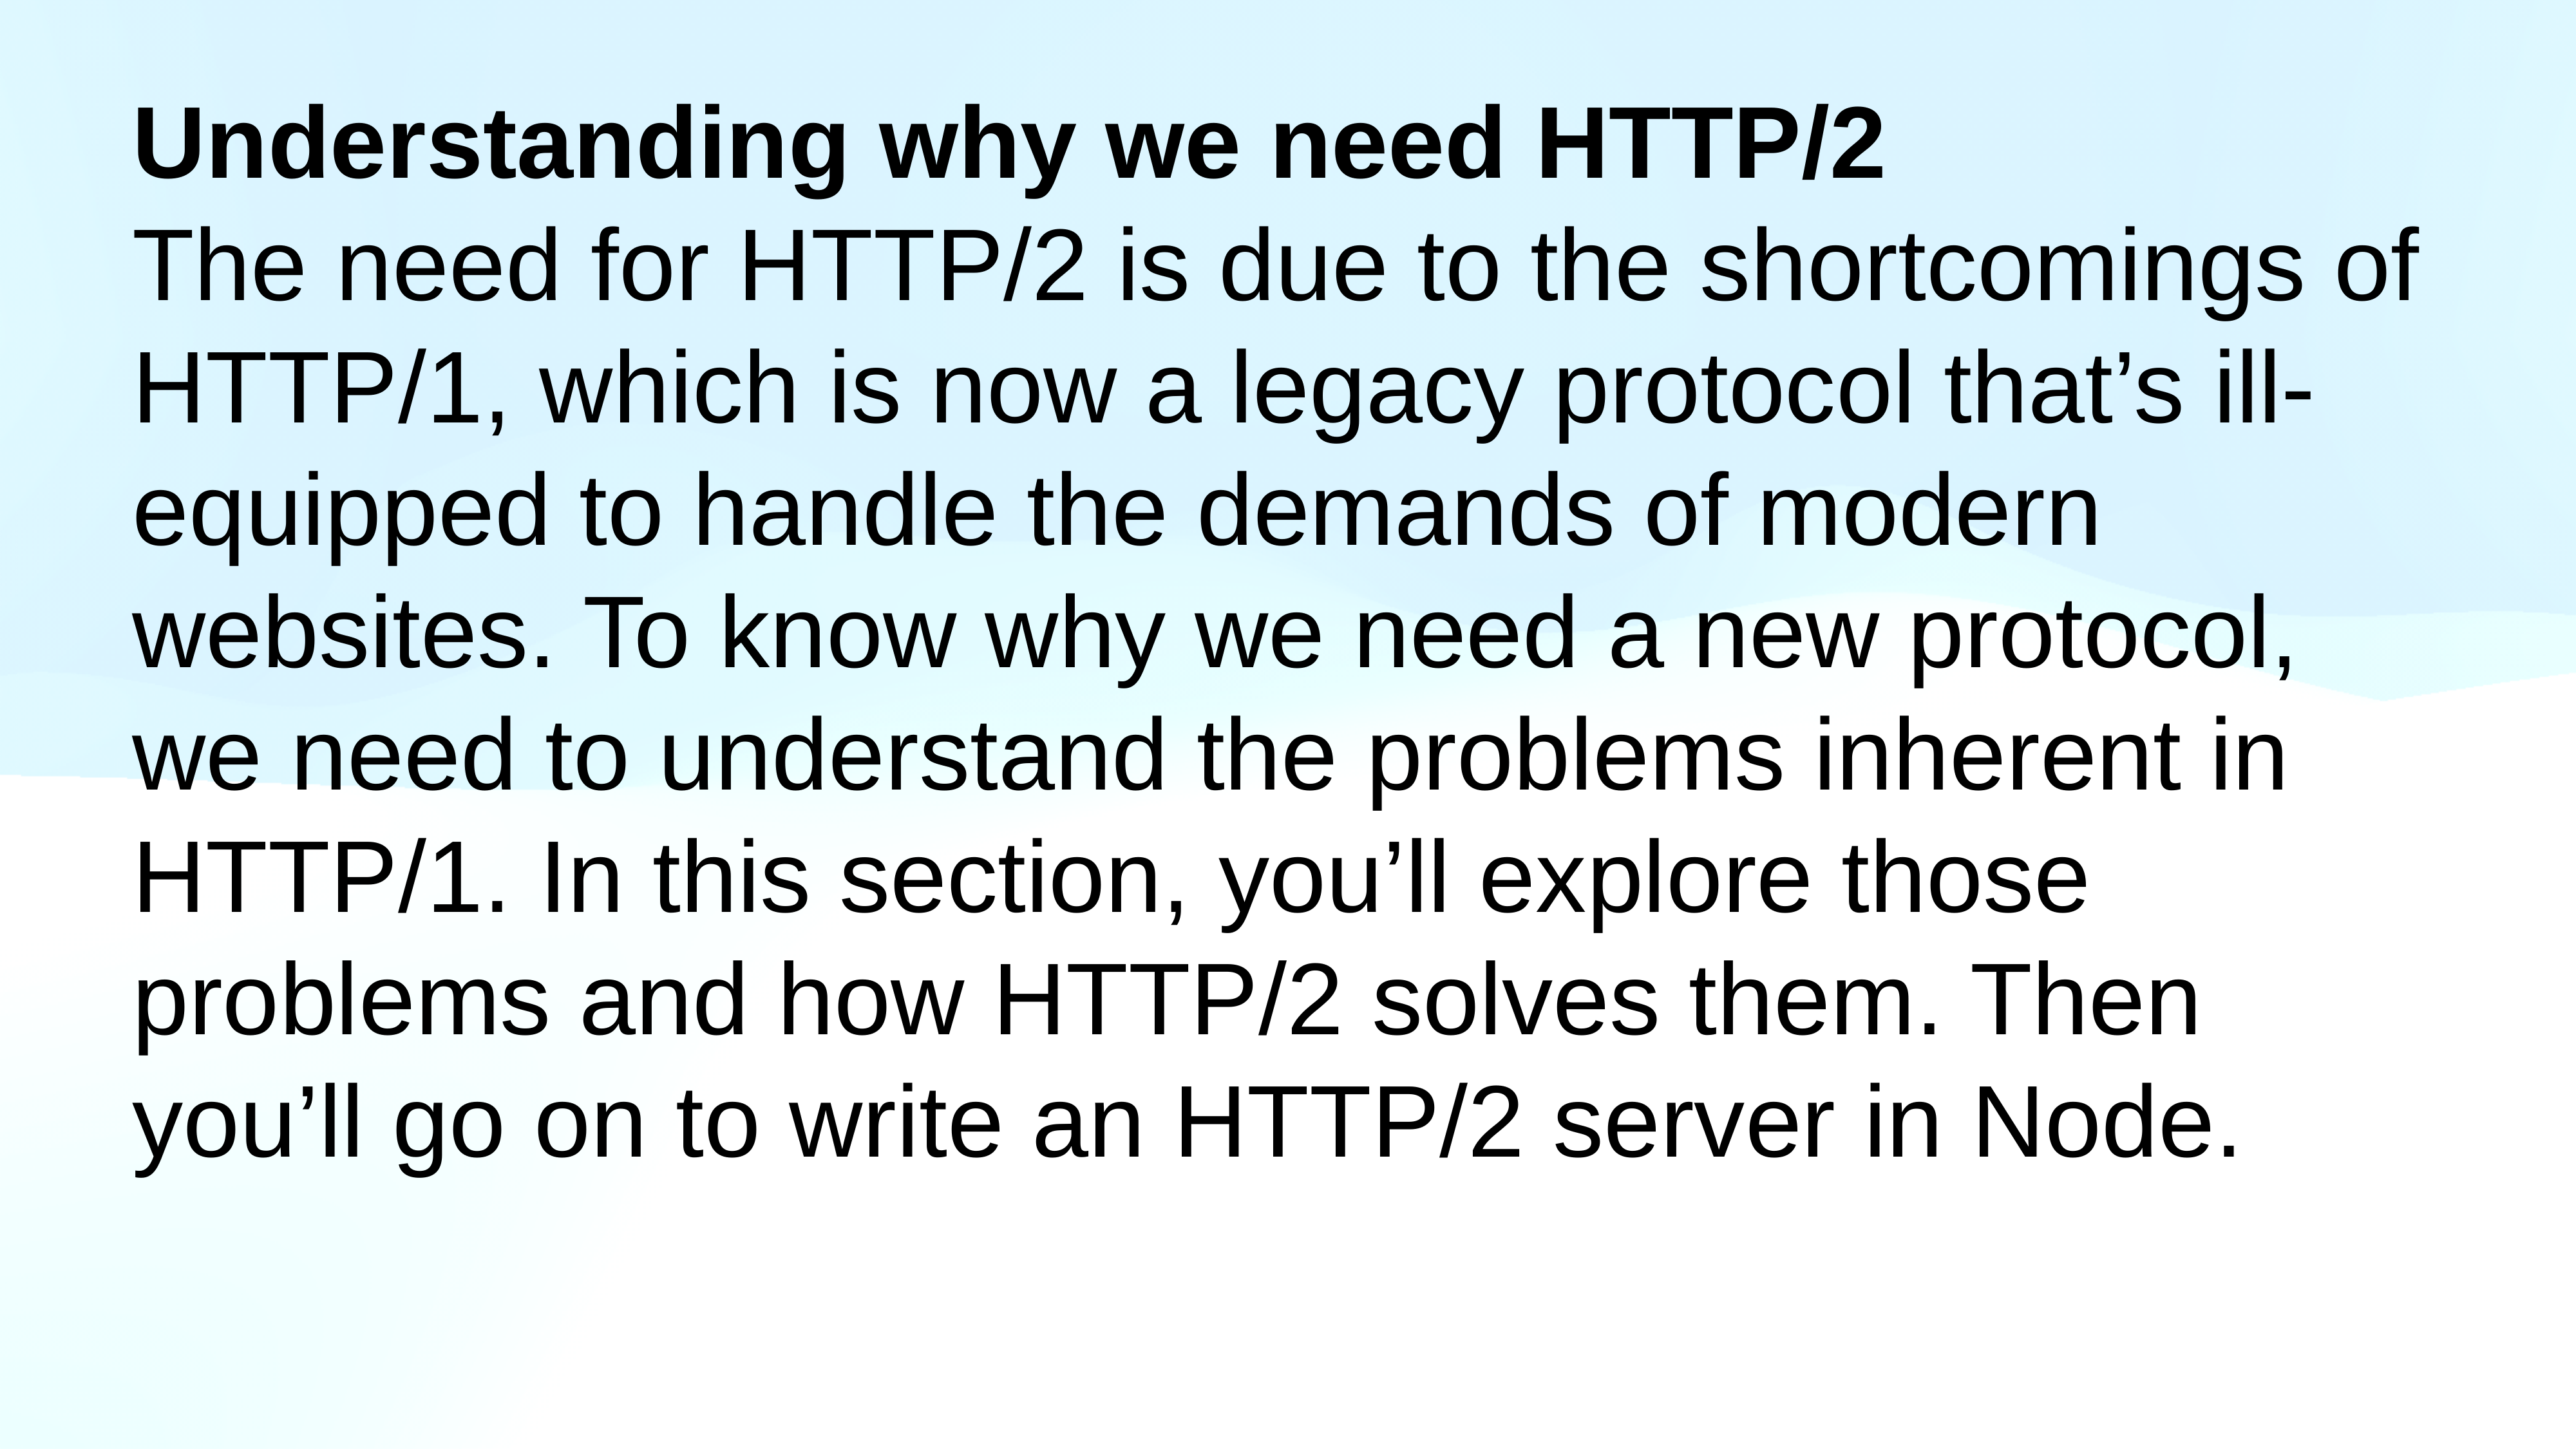

Understanding why we need HTTP/2
The need for HTTP/2 is due to the shortcomings of HTTP/1, which is now a legacy protocol that’s ill-equipped to handle the demands of modern websites. To know why we need a new protocol, we need to understand the problems inherent in HTTP/1. In this section, you’ll explore those problems and how HTTP/2 solves them. Then you’ll go on to write an HTTP/2 server in Node.